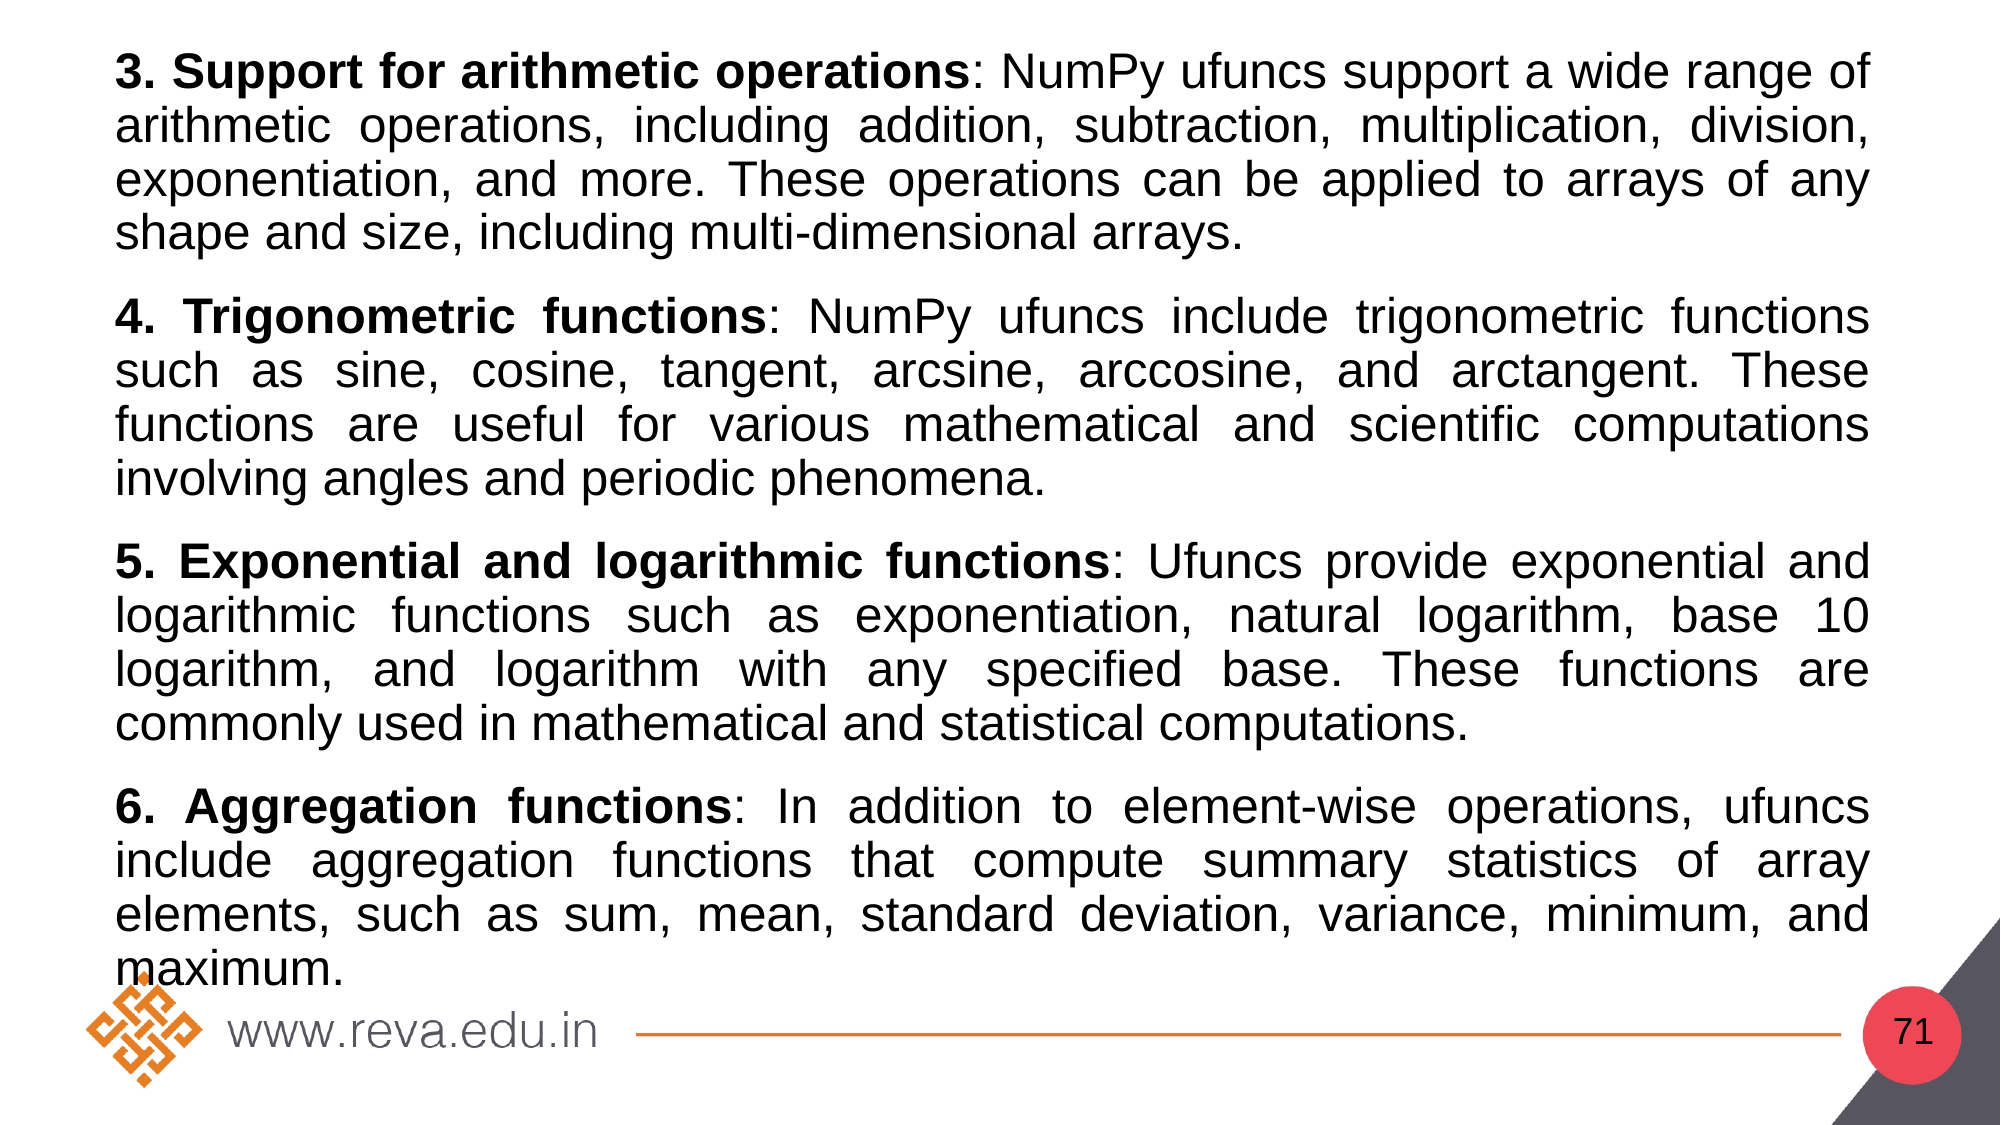

3. Support for arithmetic operations: NumPy ufuncs support a wide range of arithmetic operations, including addition, subtraction, multiplication, division, exponentiation, and more. These operations can be applied to arrays of any shape and size, including multi-dimensional arrays.
4. Trigonometric functions: NumPy ufuncs include trigonometric functions such as sine, cosine, tangent, arcsine, arccosine, and arctangent. These functions are useful for various mathematical and scientific computations involving angles and periodic phenomena.
5. Exponential and logarithmic functions: Ufuncs provide exponential and logarithmic functions such as exponentiation, natural logarithm, base 10 logarithm, and logarithm with any specified base. These functions are commonly used in mathematical and statistical computations.
6. Aggregation functions: In addition to element-wise operations, ufuncs include aggregation functions that compute summary statistics of array elements, such as sum, mean, standard deviation, variance, minimum, and maximum.

71